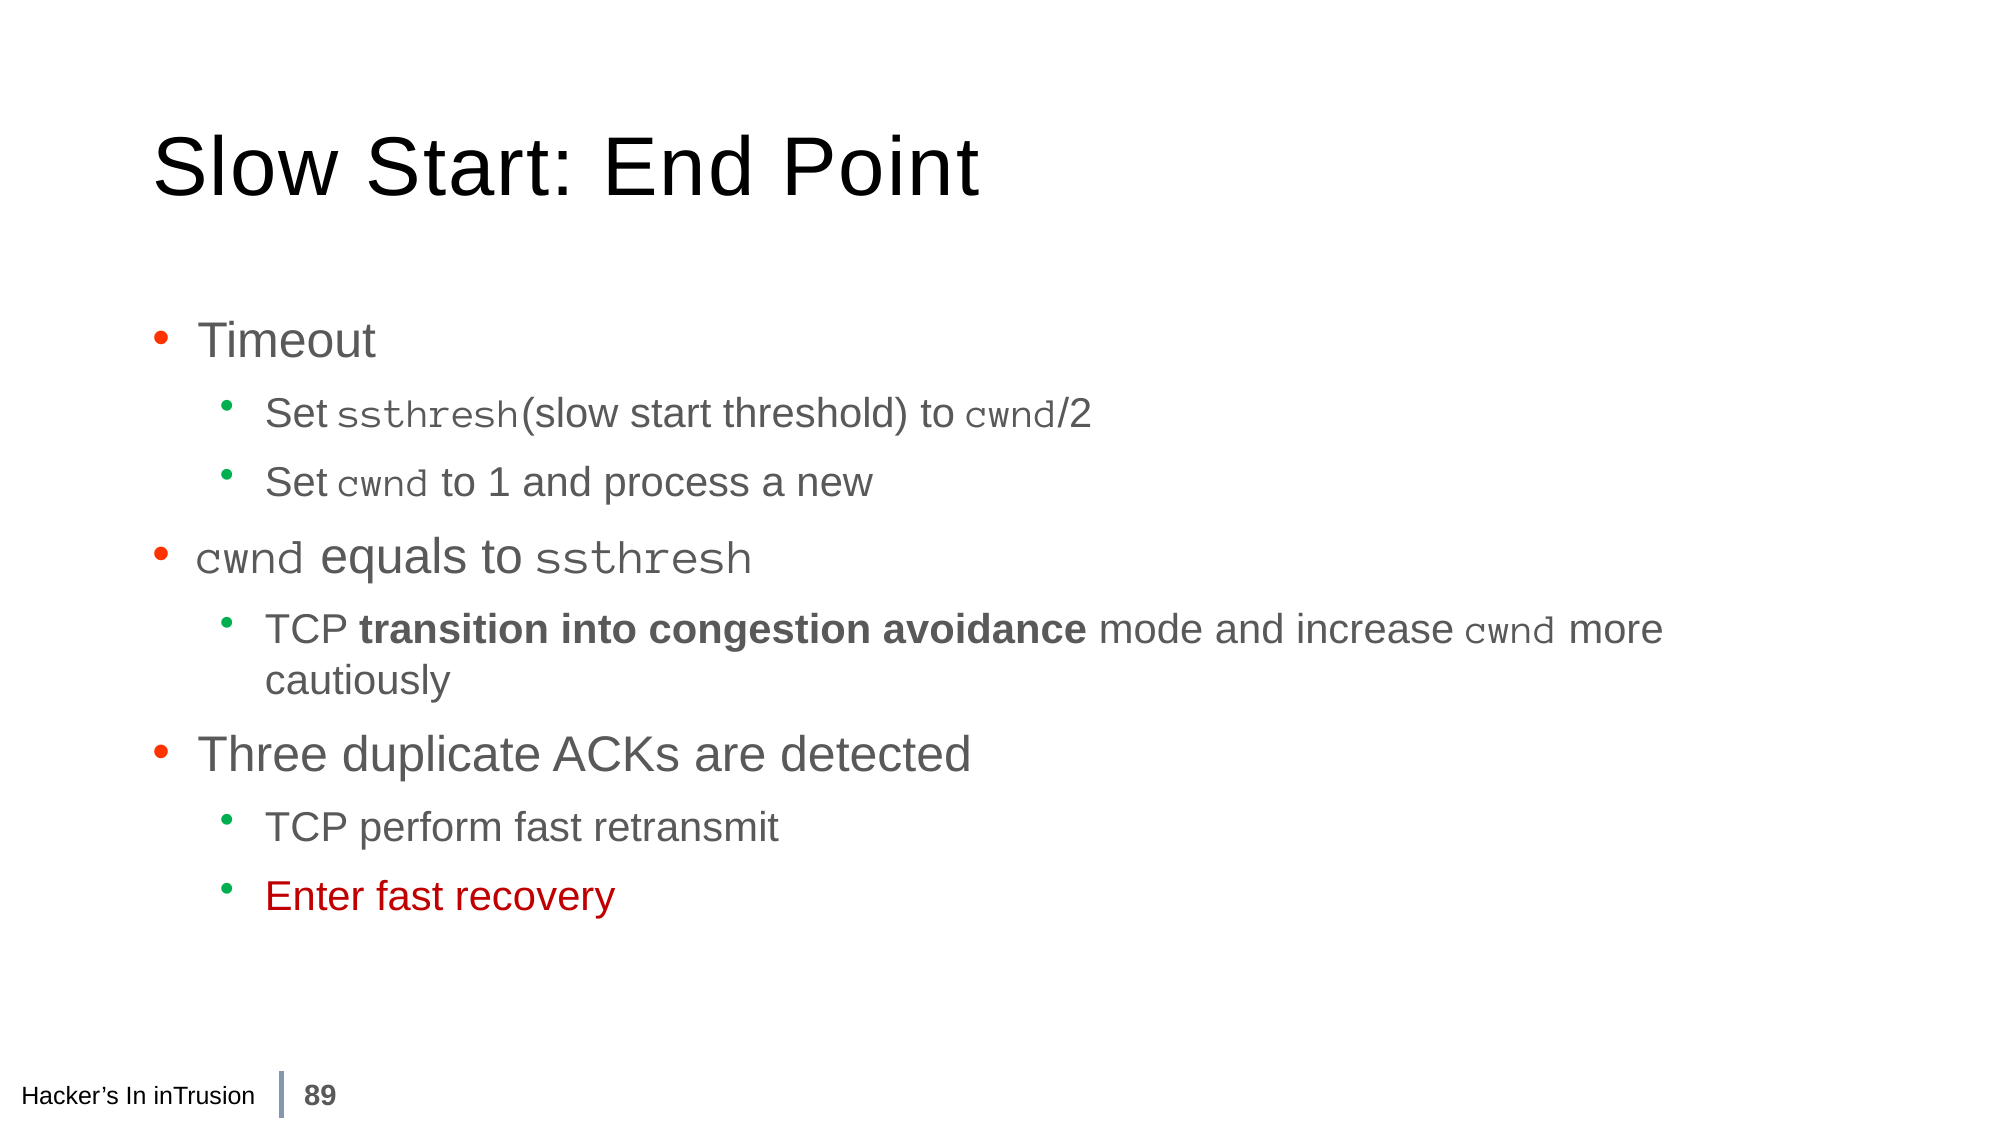

# Slow Start: End Point
Timeout
Set ssthresh(slow start threshold) to cwnd/2
Set cwnd to 1 and process a new
cwnd equals to ssthresh
TCP transition into congestion avoidance mode and increase cwnd more cautiously
Three duplicate ACKs are detected
TCP perform fast retransmit
Enter fast recovery